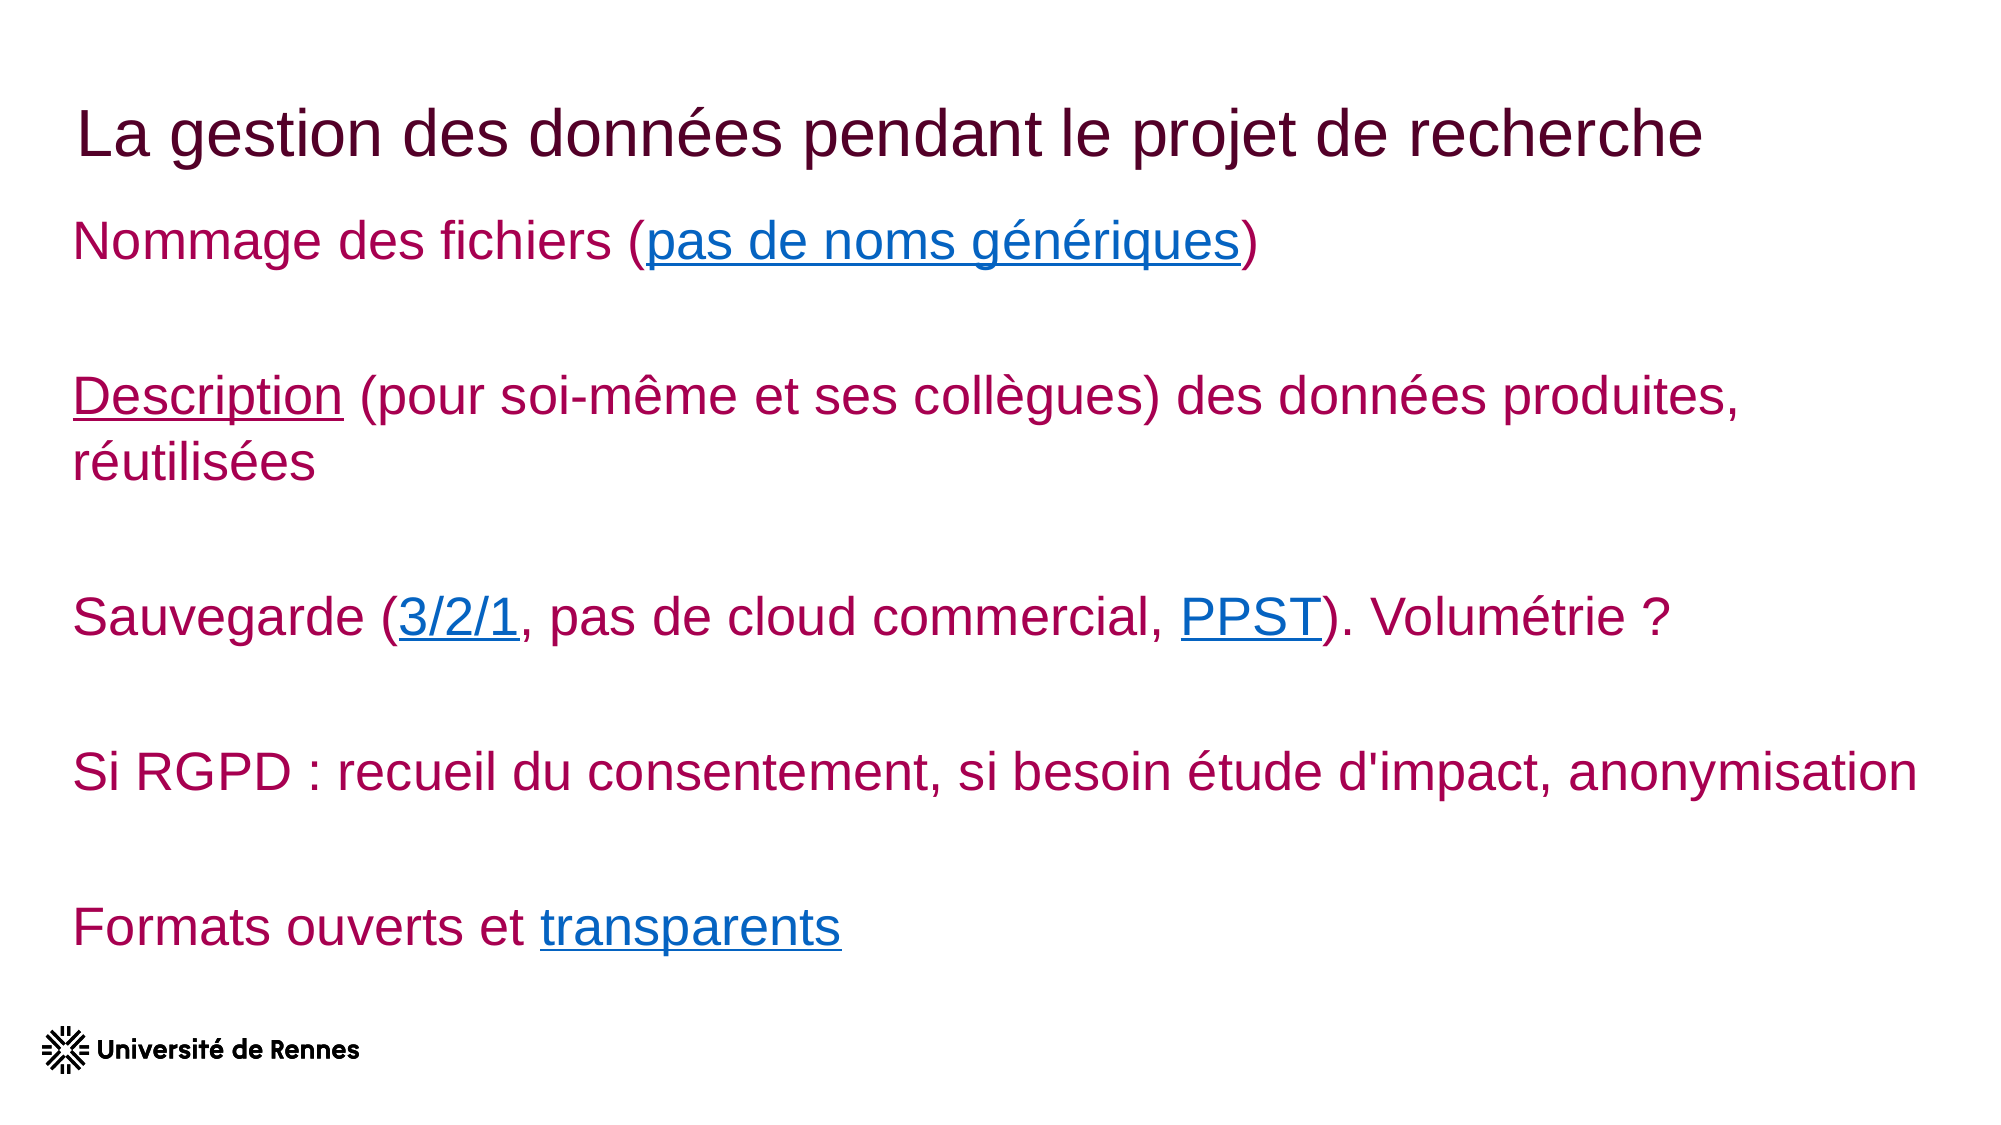

# La gestion des données pendant le projet de recherche
Nommage des fichiers (pas de noms génériques)

Description (pour soi-même et ses collègues) des données produites, réutilisées

Sauvegarde (3/2/1, pas de cloud commercial, PPST). Volumétrie ?

Si RGPD : recueil du consentement, si besoin étude d'impact, anonymisation

Formats ouverts et transparents